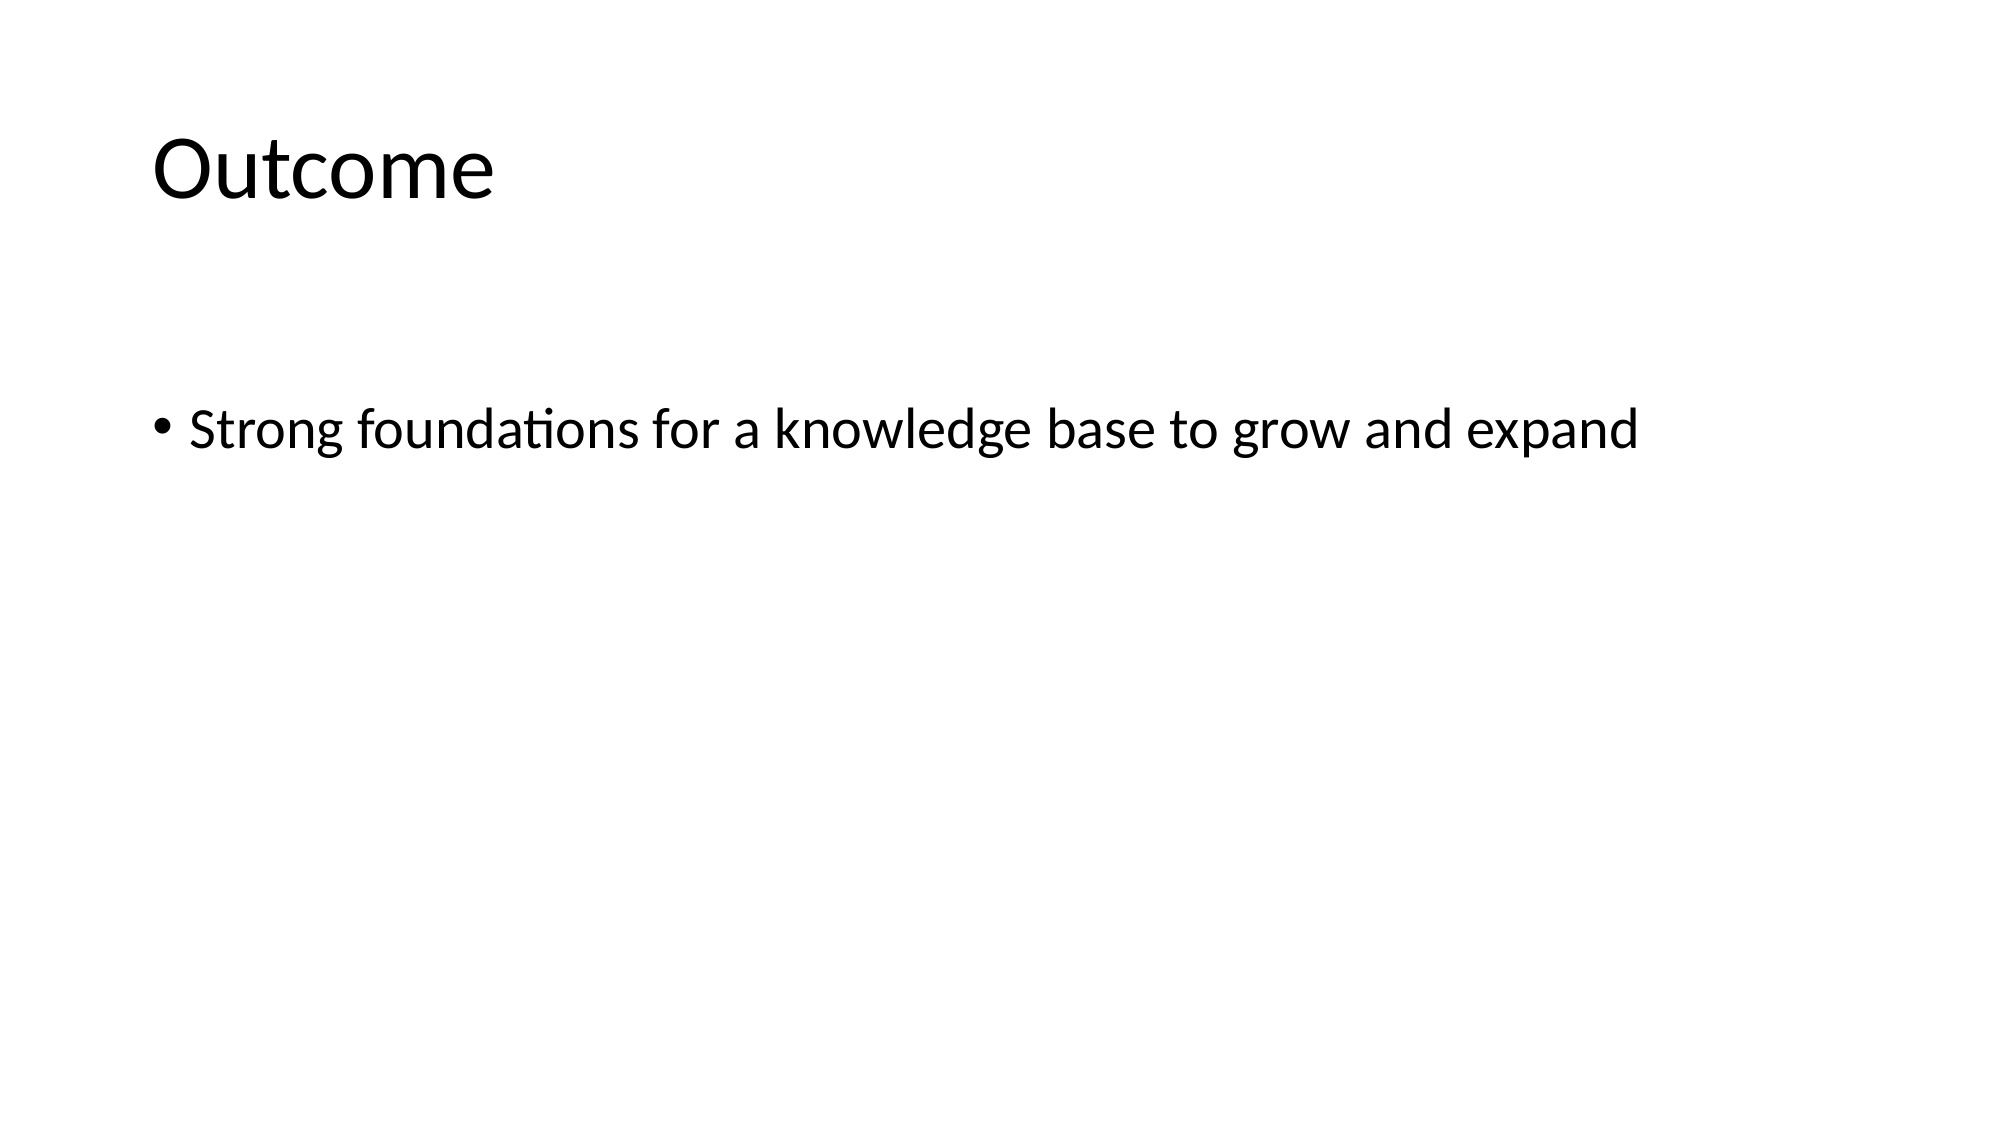

# Outcome

Strong foundations for a knowledge base to grow and expand